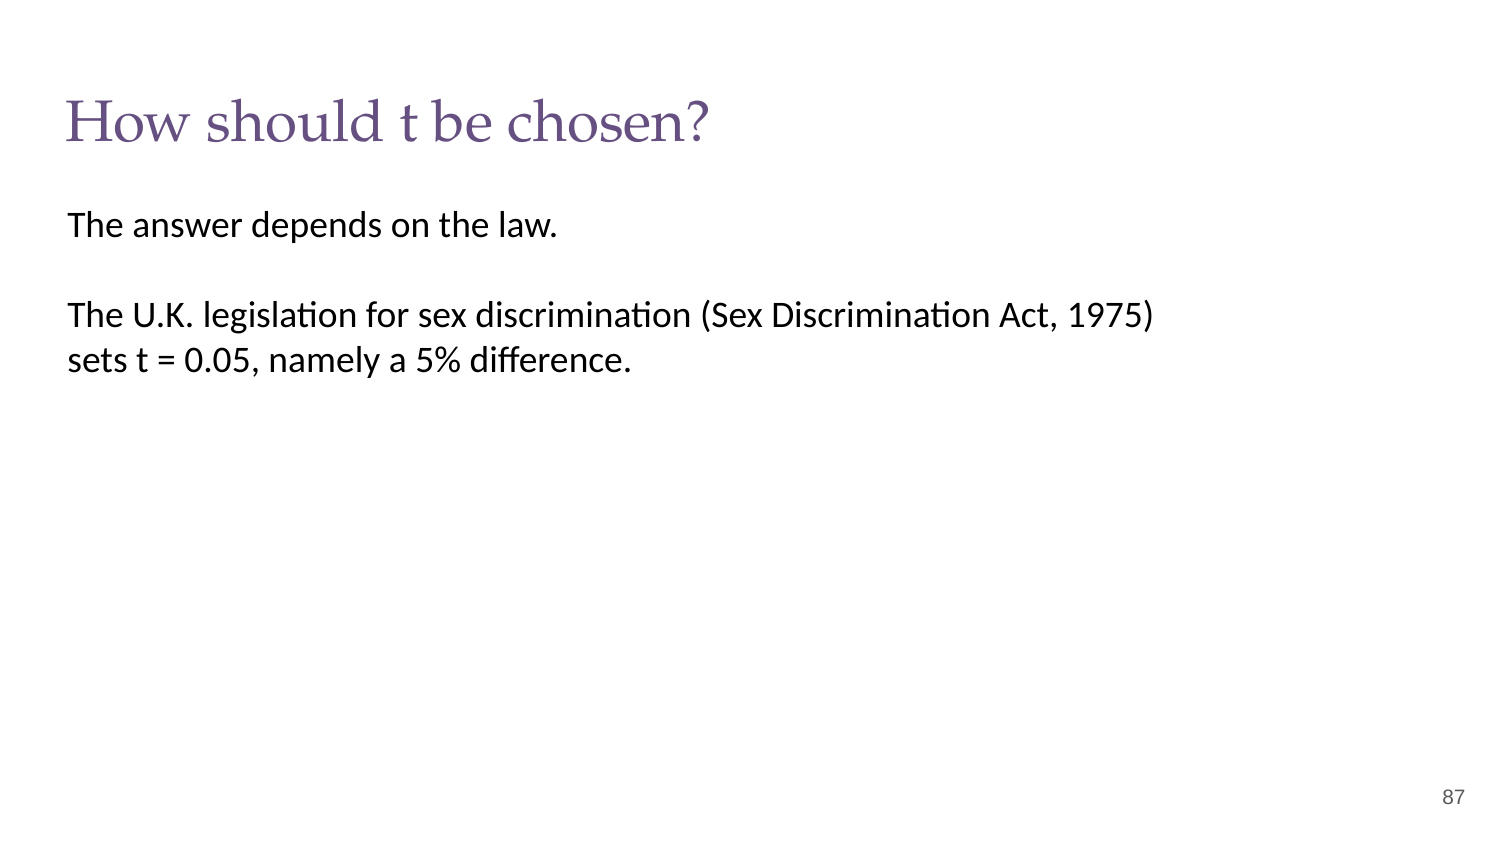

# How should t be chosen?
The answer depends on the law.

The U.K. legislation for sex discrimination (Sex Discrimination Act, 1975)
sets t = 0.05, namely a 5% difference.
87